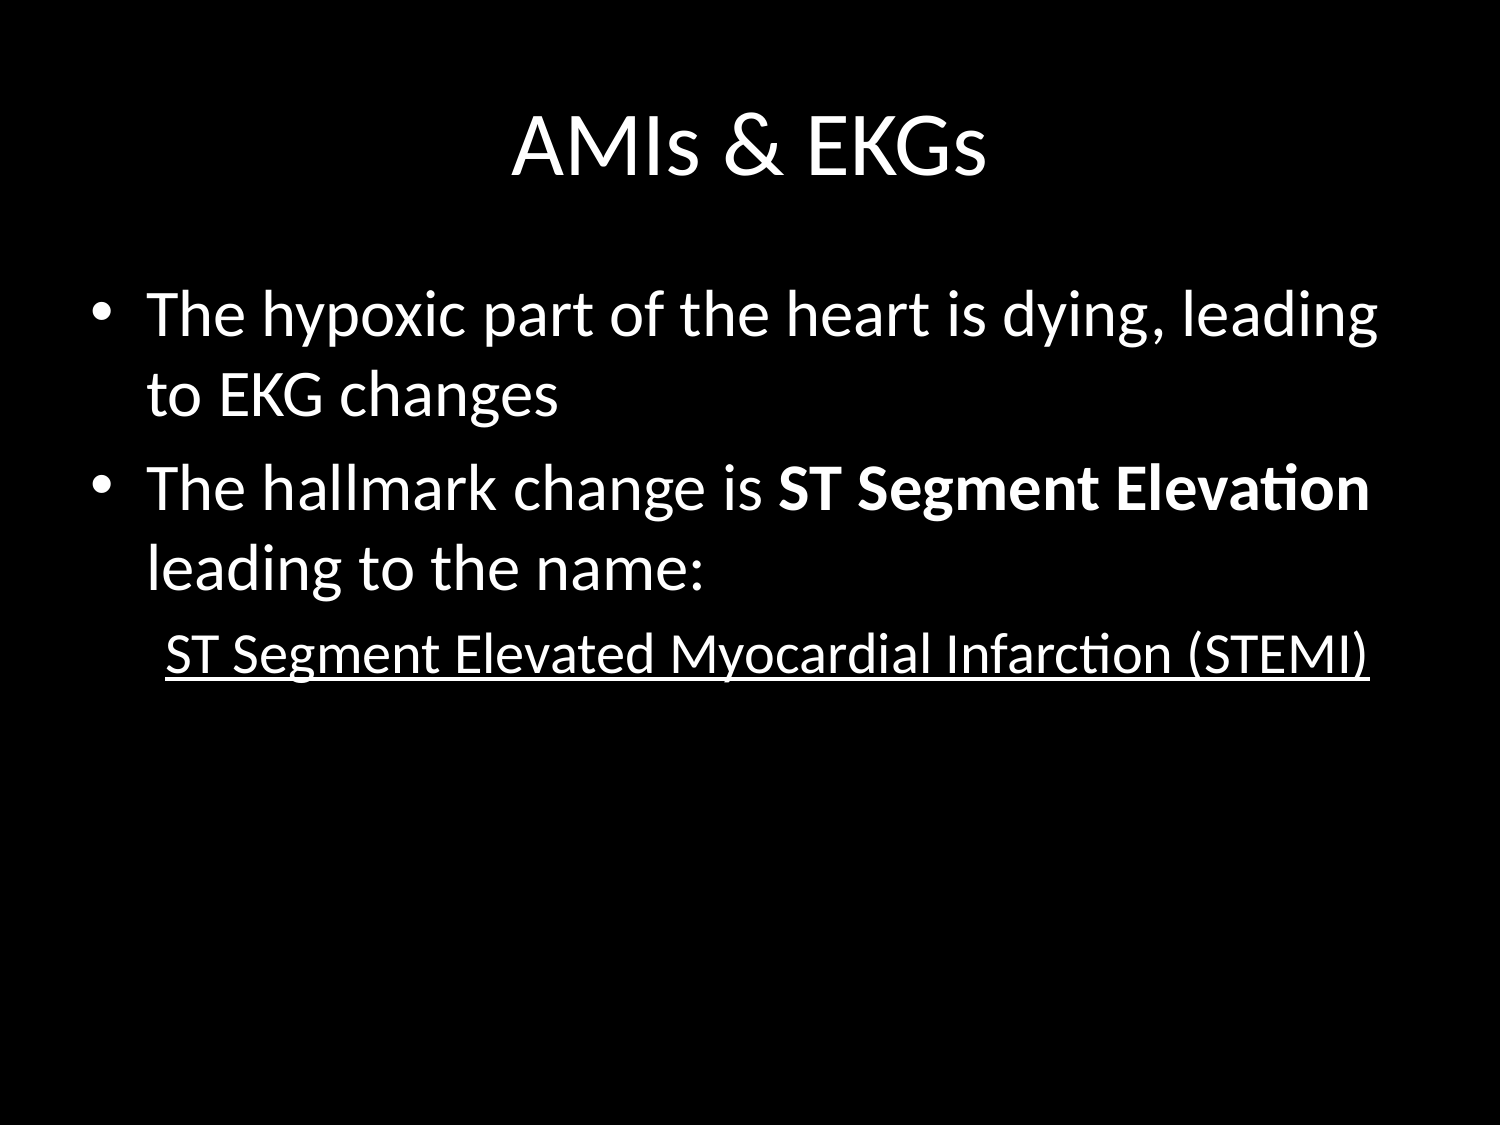

# AMIs & EKGs
The hypoxic part of the heart is dying, leading to EKG changes
The hallmark change is ST Segment Elevation leading to the name:
ST Segment Elevated Myocardial Infarction (STEMI)